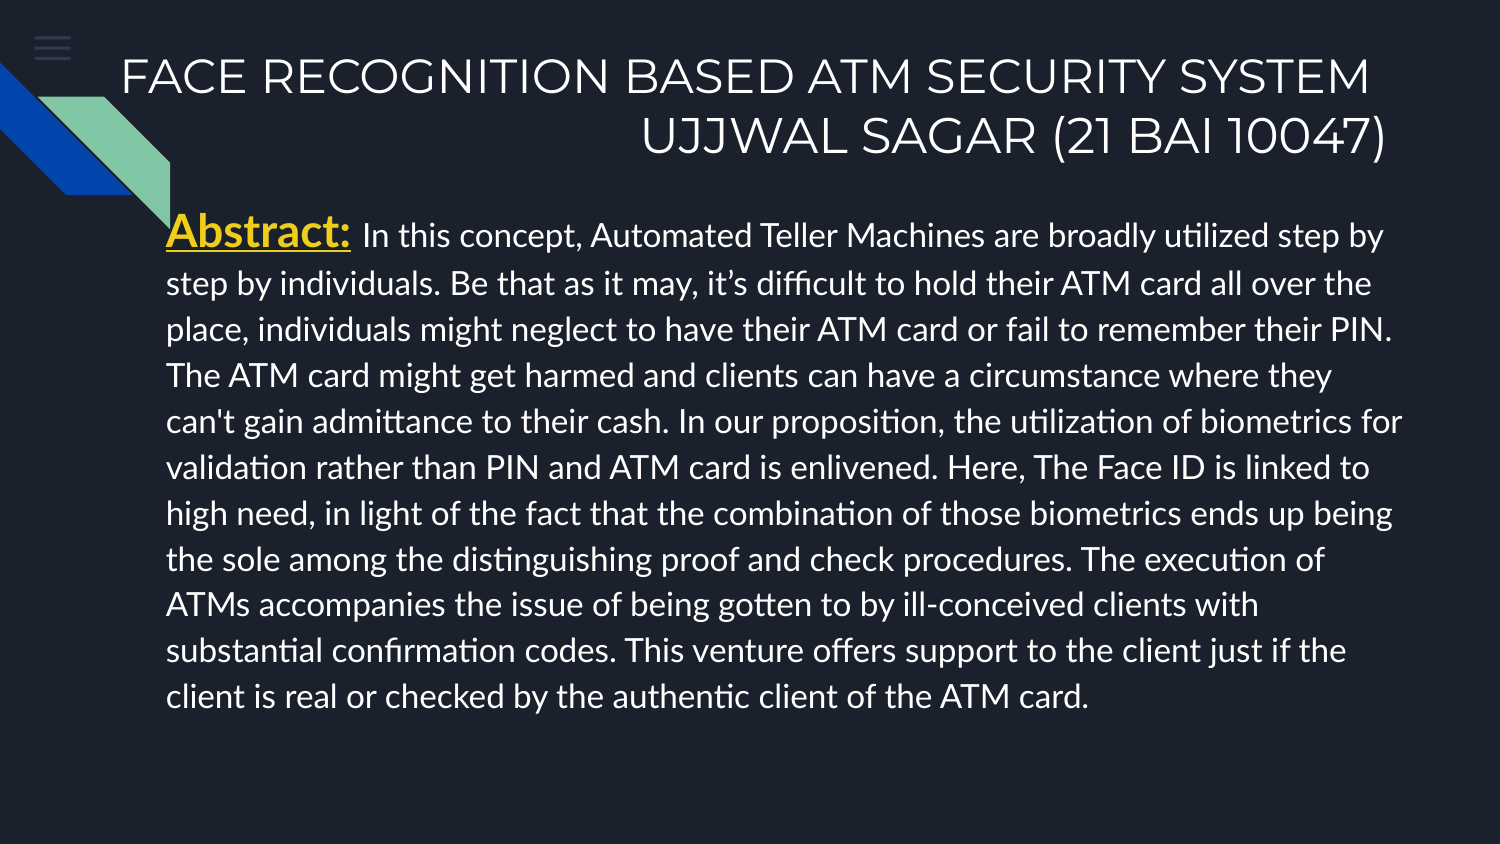

# FACE RECOGNITION BASED ATM SECURITY SYSTEM
                                          UJJWAL SAGAR (21 BAI 10047)

Abstract: In this concept, Automated Teller Machines are broadly utilized step by step by individuals. Be that as it may, it’s difficult to hold their ATM card all over the place, individuals might neglect to have their ATM card or fail to remember their PIN. The ATM card might get harmed and clients can have a circumstance where they can't gain admittance to their cash. In our proposition, the utilization of biometrics for validation rather than PIN and ATM card is enlivened. Here, The Face ID is linked to high need, in light of the fact that the combination of those biometrics ends up being the sole among the distinguishing proof and check procedures. The execution of ATMs accompanies the issue of being gotten to by ill-conceived clients with substantial confirmation codes. This venture offers support to the client just if the client is real or checked by the authentic client of the ATM card.